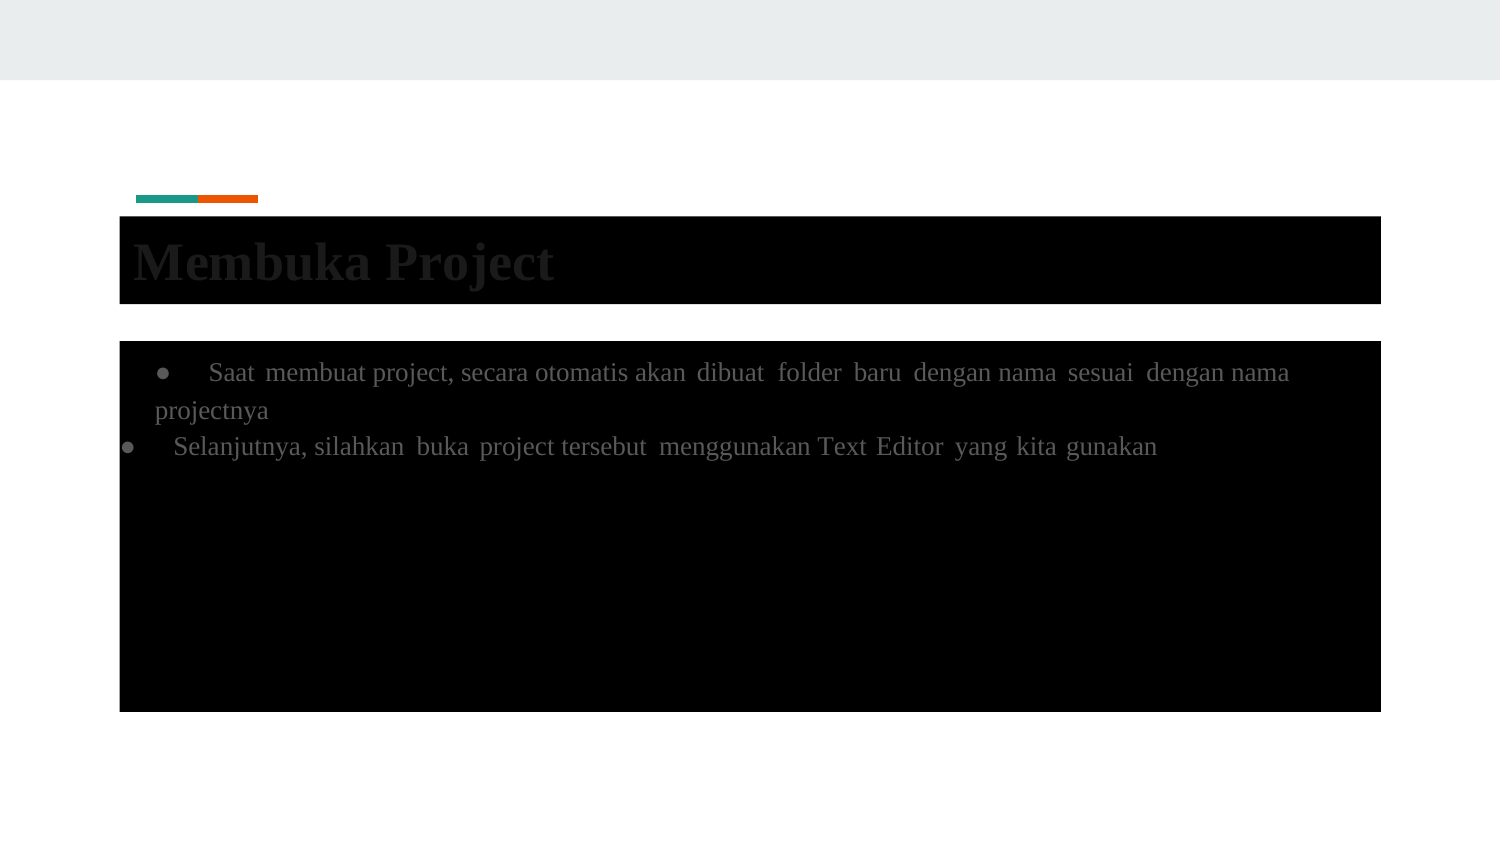

Membuka Project

●	Saat membuat project, secara otomatis akan dibuat folder baru dengan nama sesuai dengan nama
projectnya
●    Selanjutnya, silahkan buka project tersebut menggunakan Text Editor yang kita gunakan